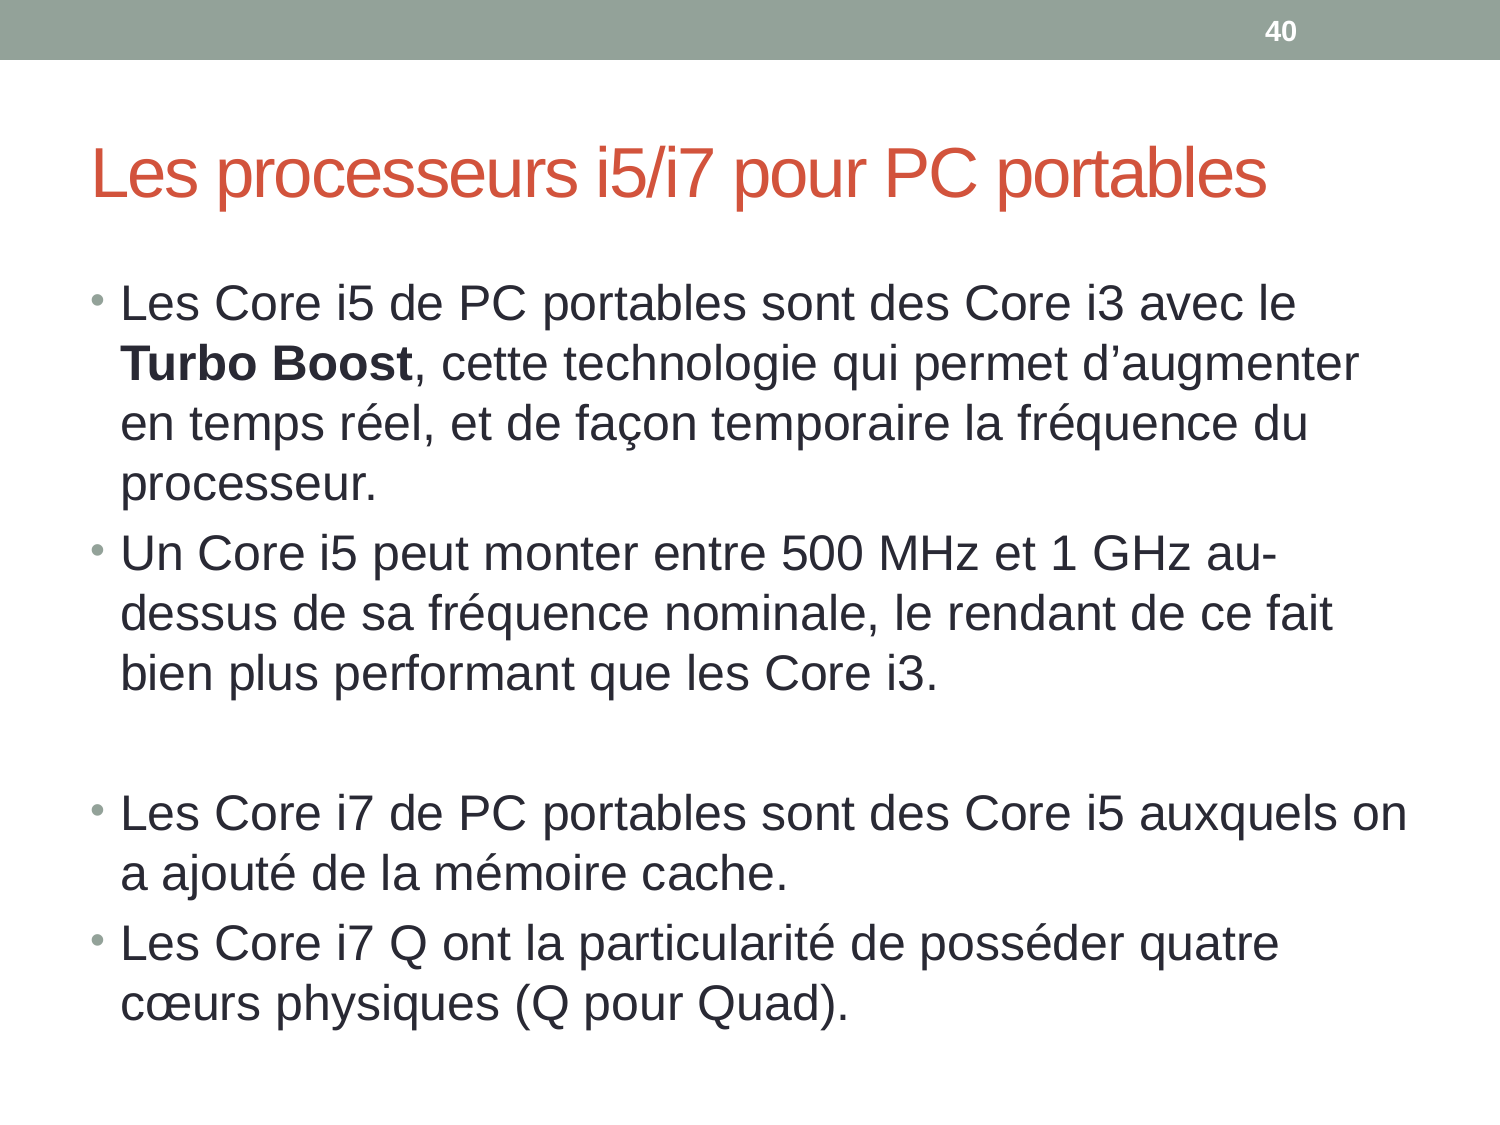

40
# Les processeurs i5/i7 pour PC portables
Les Core i5 de PC portables sont des Core i3 avec le Turbo Boost, cette technologie qui permet d’augmenter en temps réel, et de façon temporaire la fréquence du processeur.
Un Core i5 peut monter entre 500 MHz et 1 GHz au-dessus de sa fréquence nominale, le rendant de ce fait bien plus performant que les Core i3.

Les Core i7 de PC portables sont des Core i5 auxquels on a ajouté de la mémoire cache.
Les Core i7 Q ont la particularité de posséder quatre cœurs physiques (Q pour Quad).